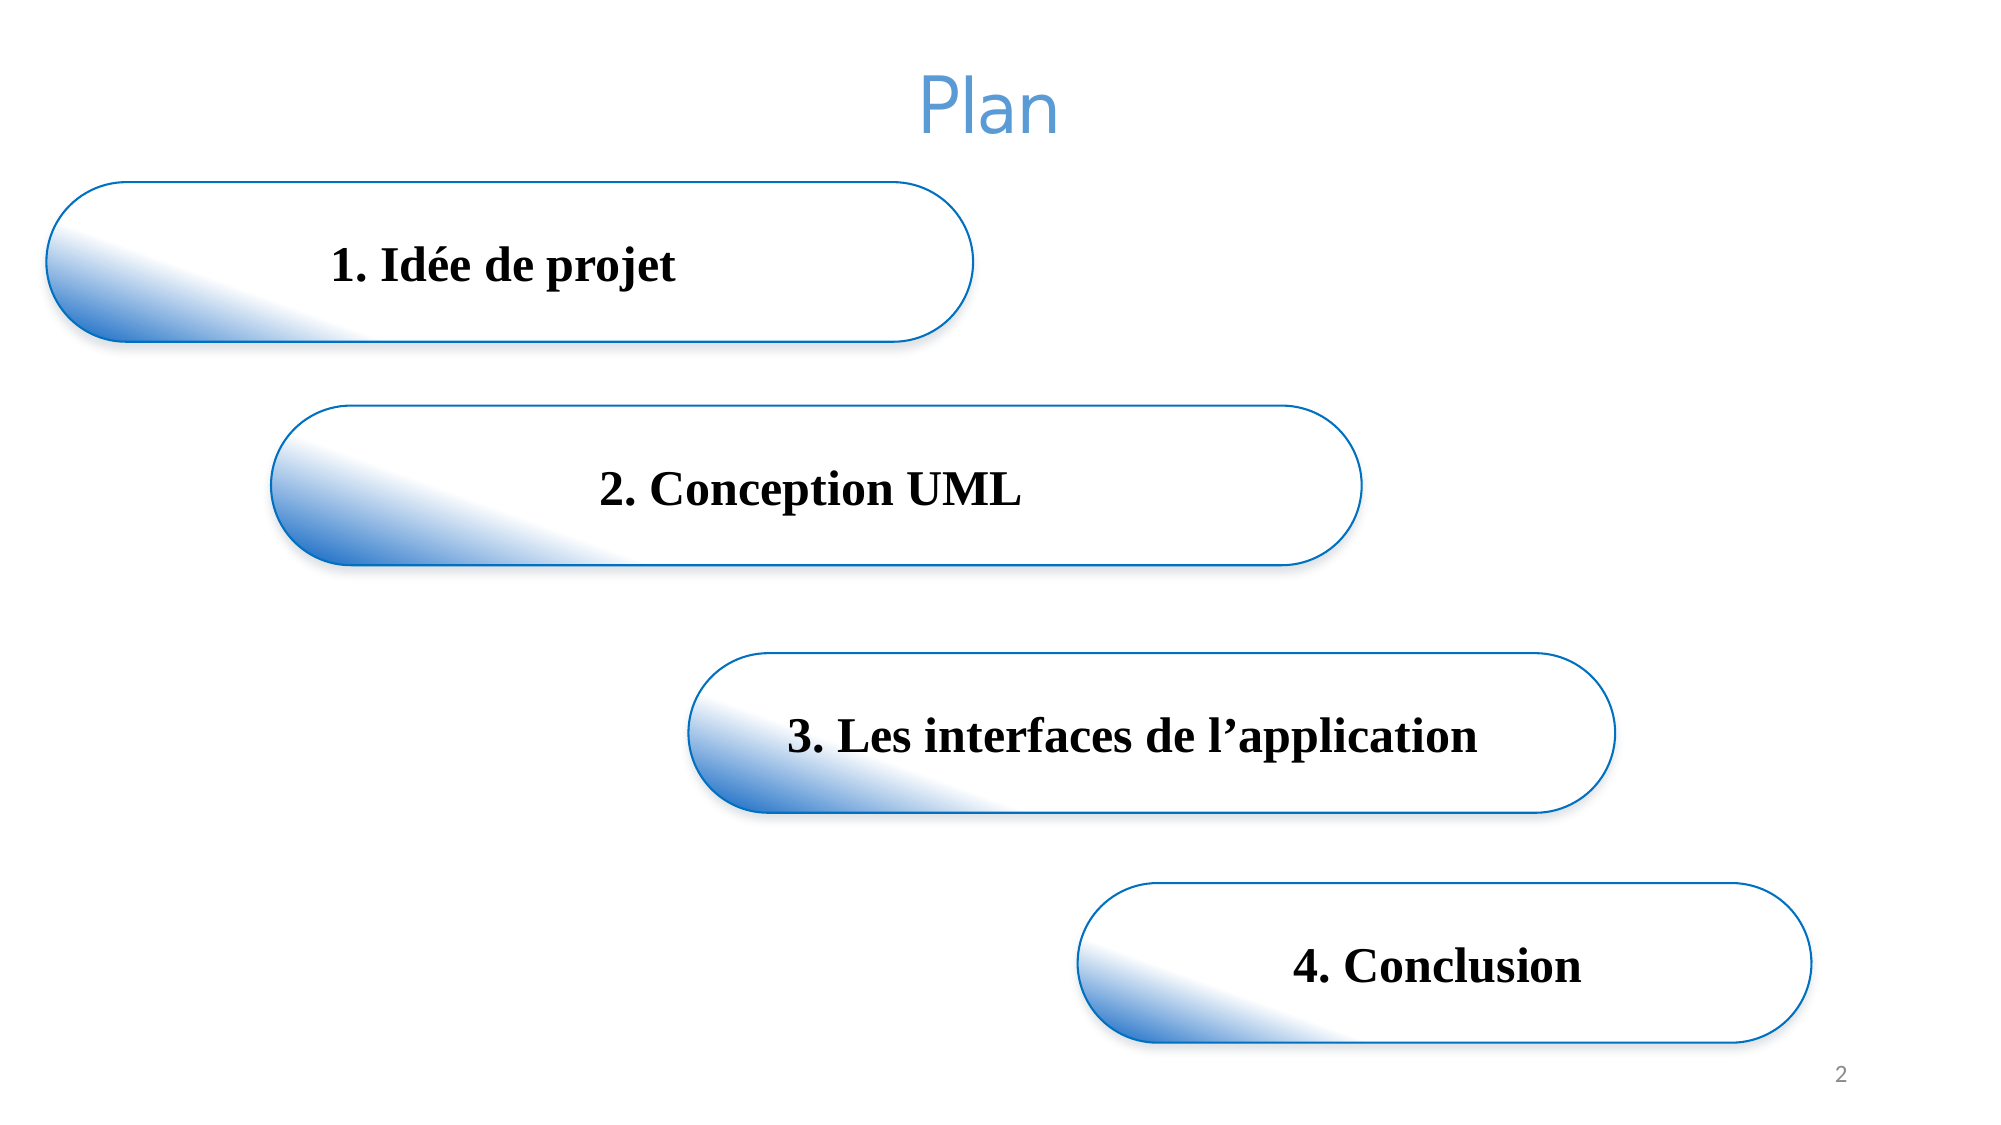

Plan
1. Idée de projet
2. Conception UML
3. Les interfaces de l’application
4. Conclusion
2